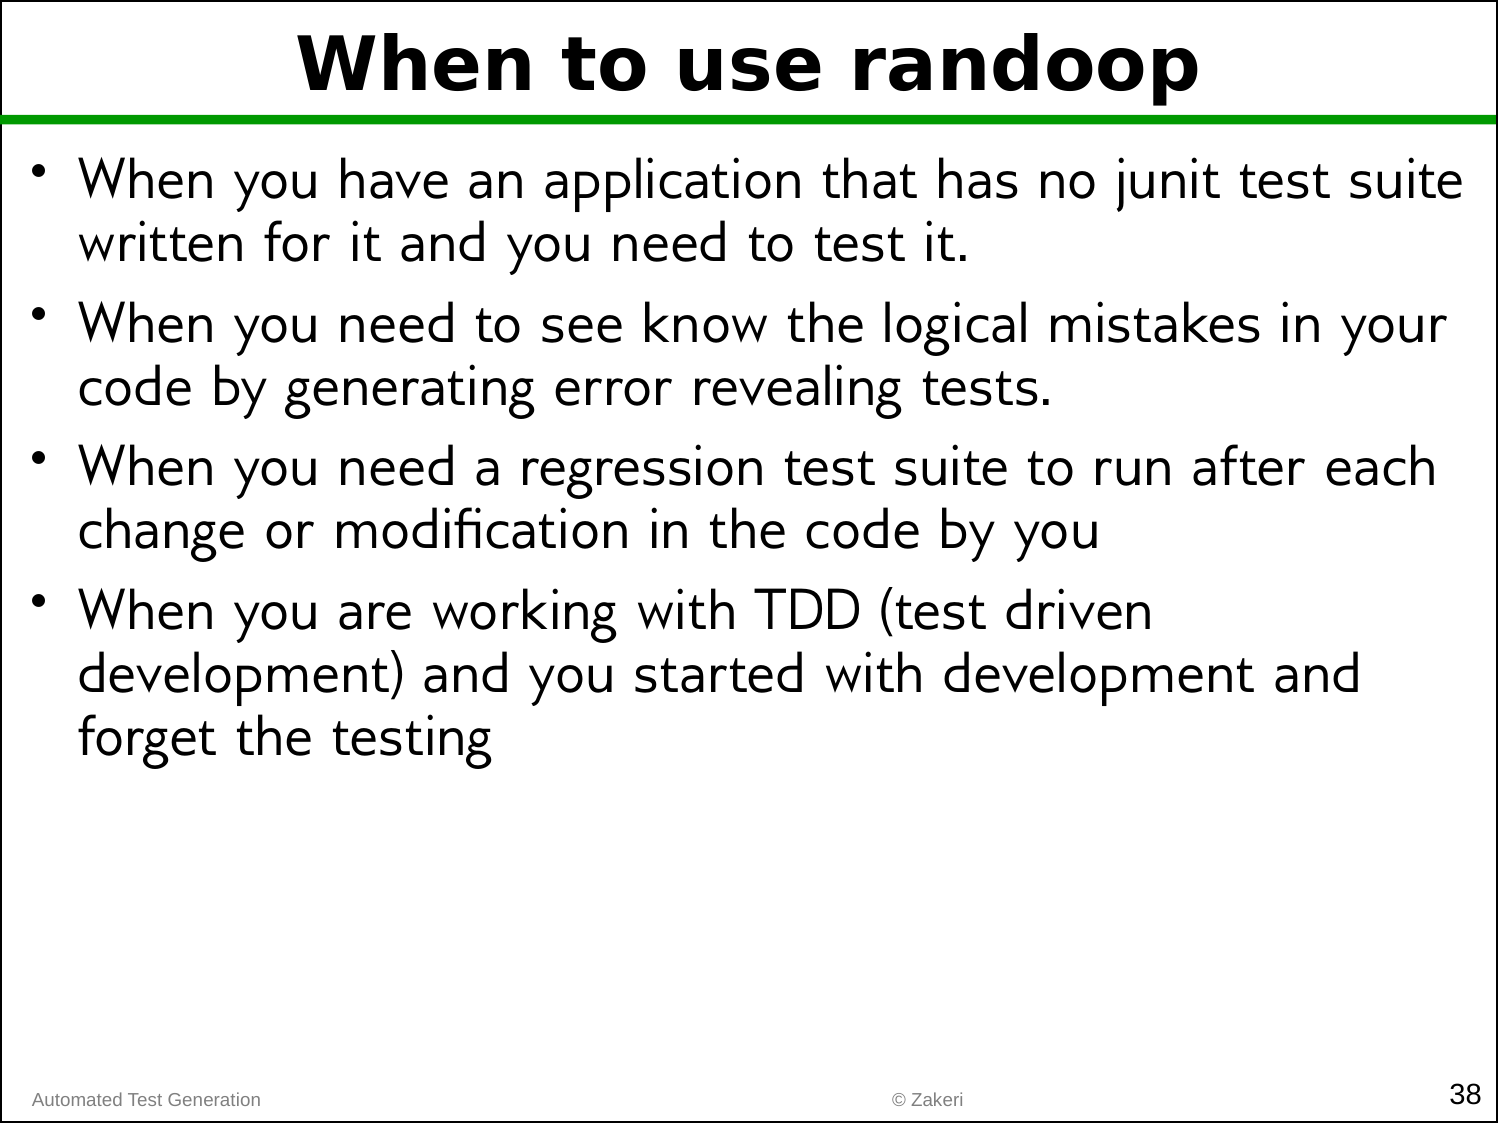

# When to use randoop
When you have an application that has no junit test suite written for it and you need to test it.
When you need to see know the logical mistakes in your code by generating error revealing tests.
When you need a regression test suite to run after each change or modification in the code by you
When you are working with TDD (test driven development) and you started with development and forget the testing
38
© Zakeri
Automated Test Generation